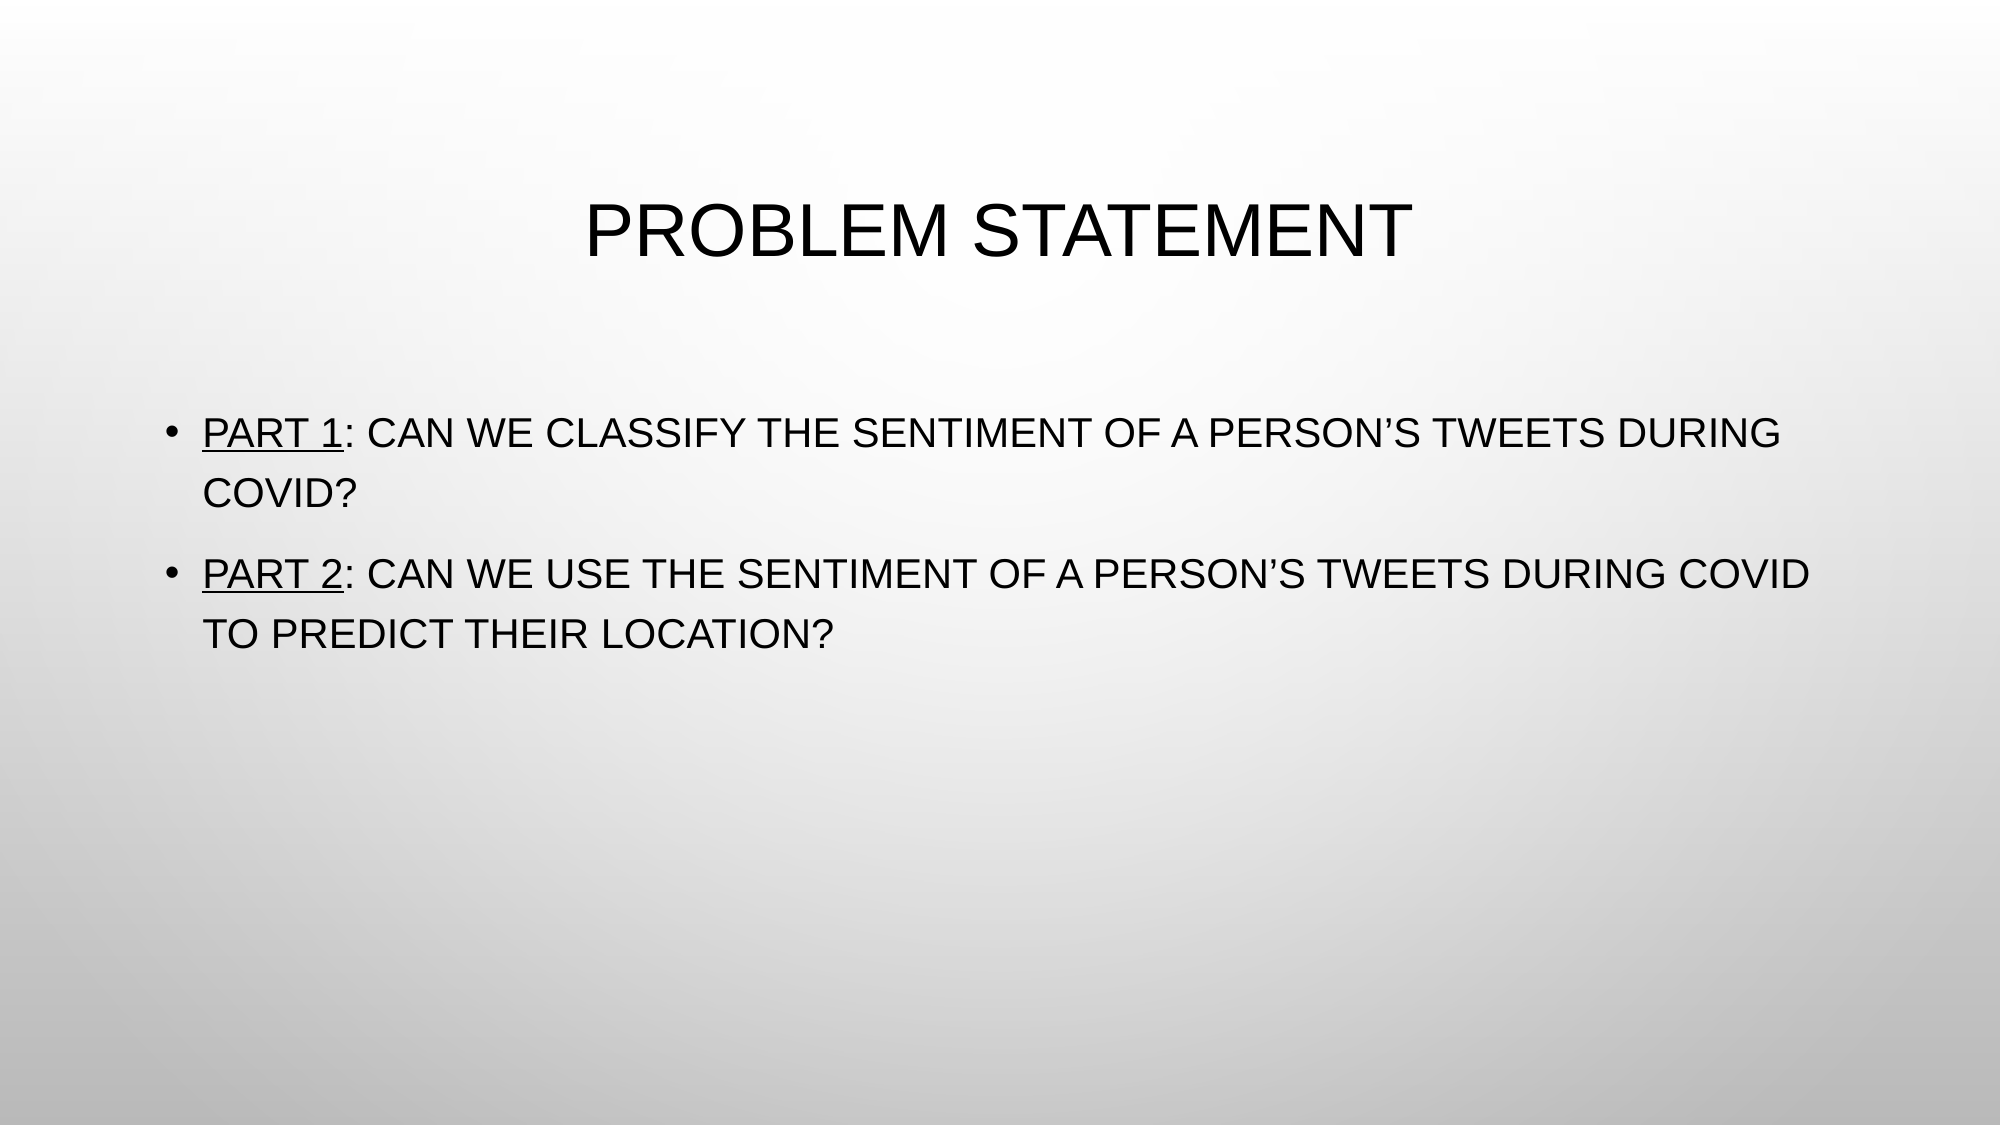

# Problem statement
Part 1: Can we classify the sentiment of a person’s tweets during COVID?
Part 2: Can we use the sentiment of a person’s tweets during COVID to predict their location?